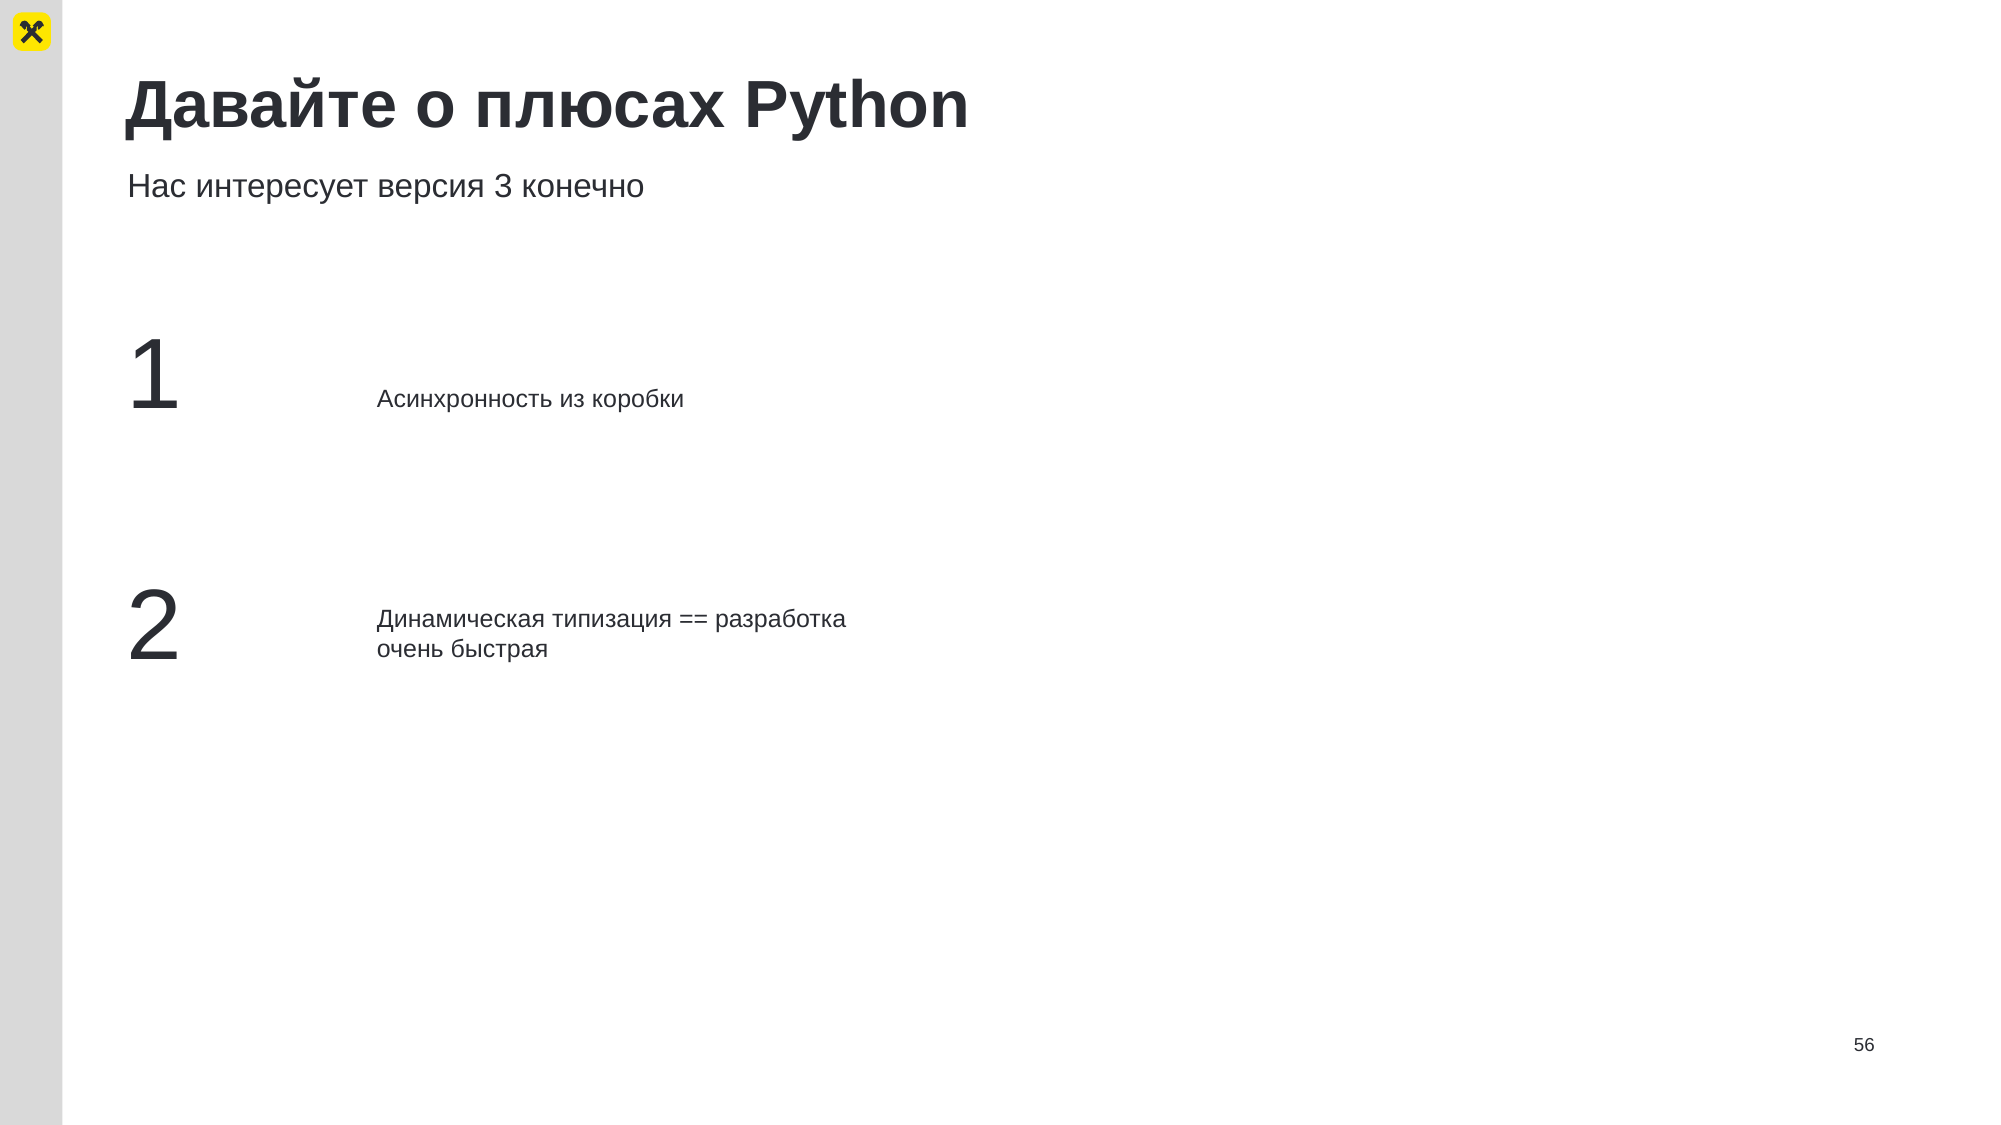

# Давайте о плюсах Python
Нас интересует версия 3 конечно
1

Асинхронность из коробки
2
Динамическая типизация == разработка очень быстрая
56